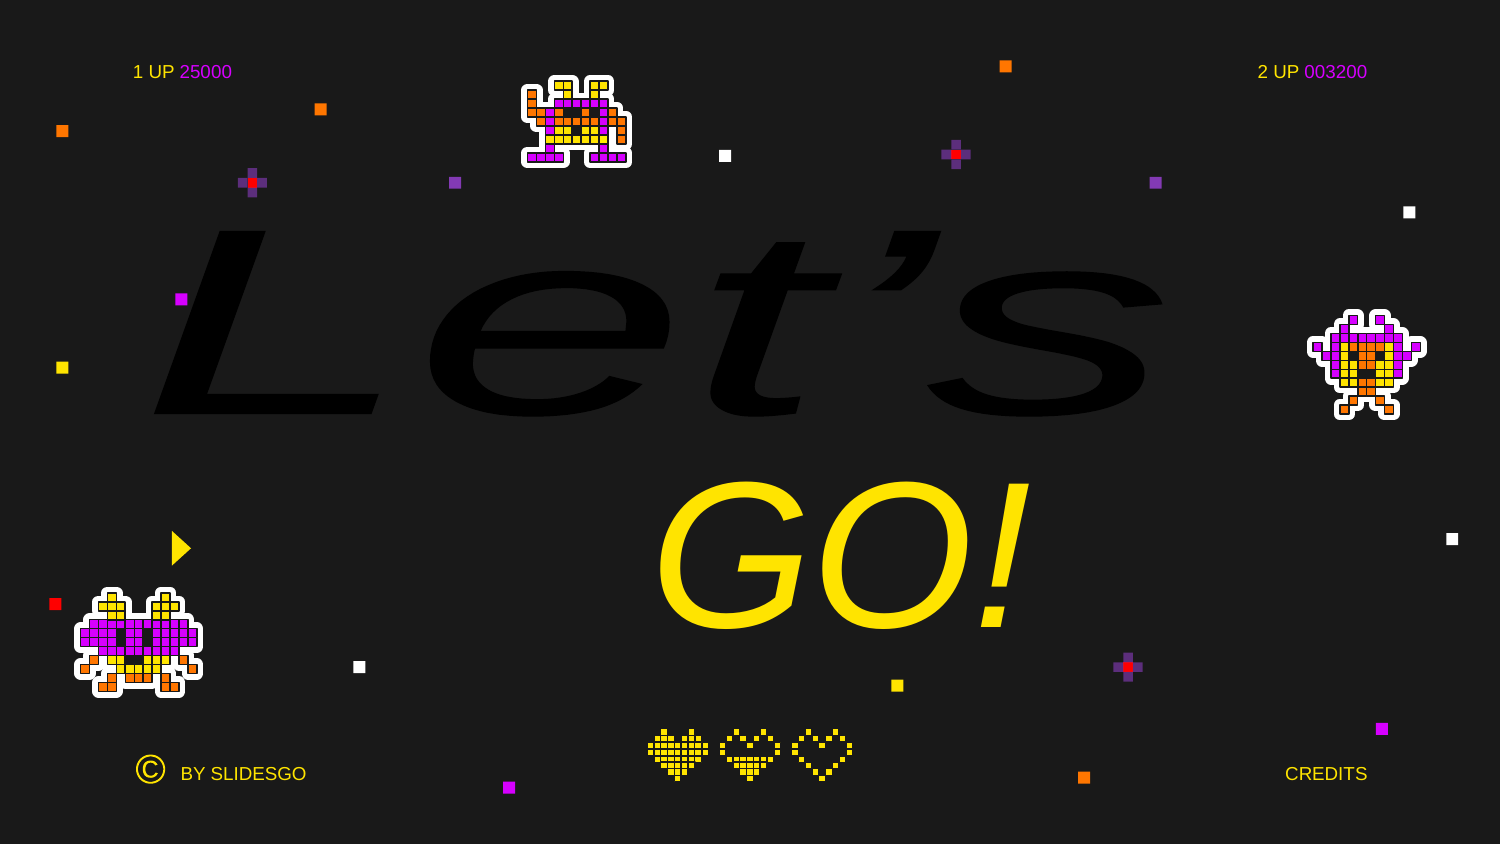

1 UP 25000
2 UP 003200

Let’s

# GO!

©
BY SLIDESGO
CREDITS